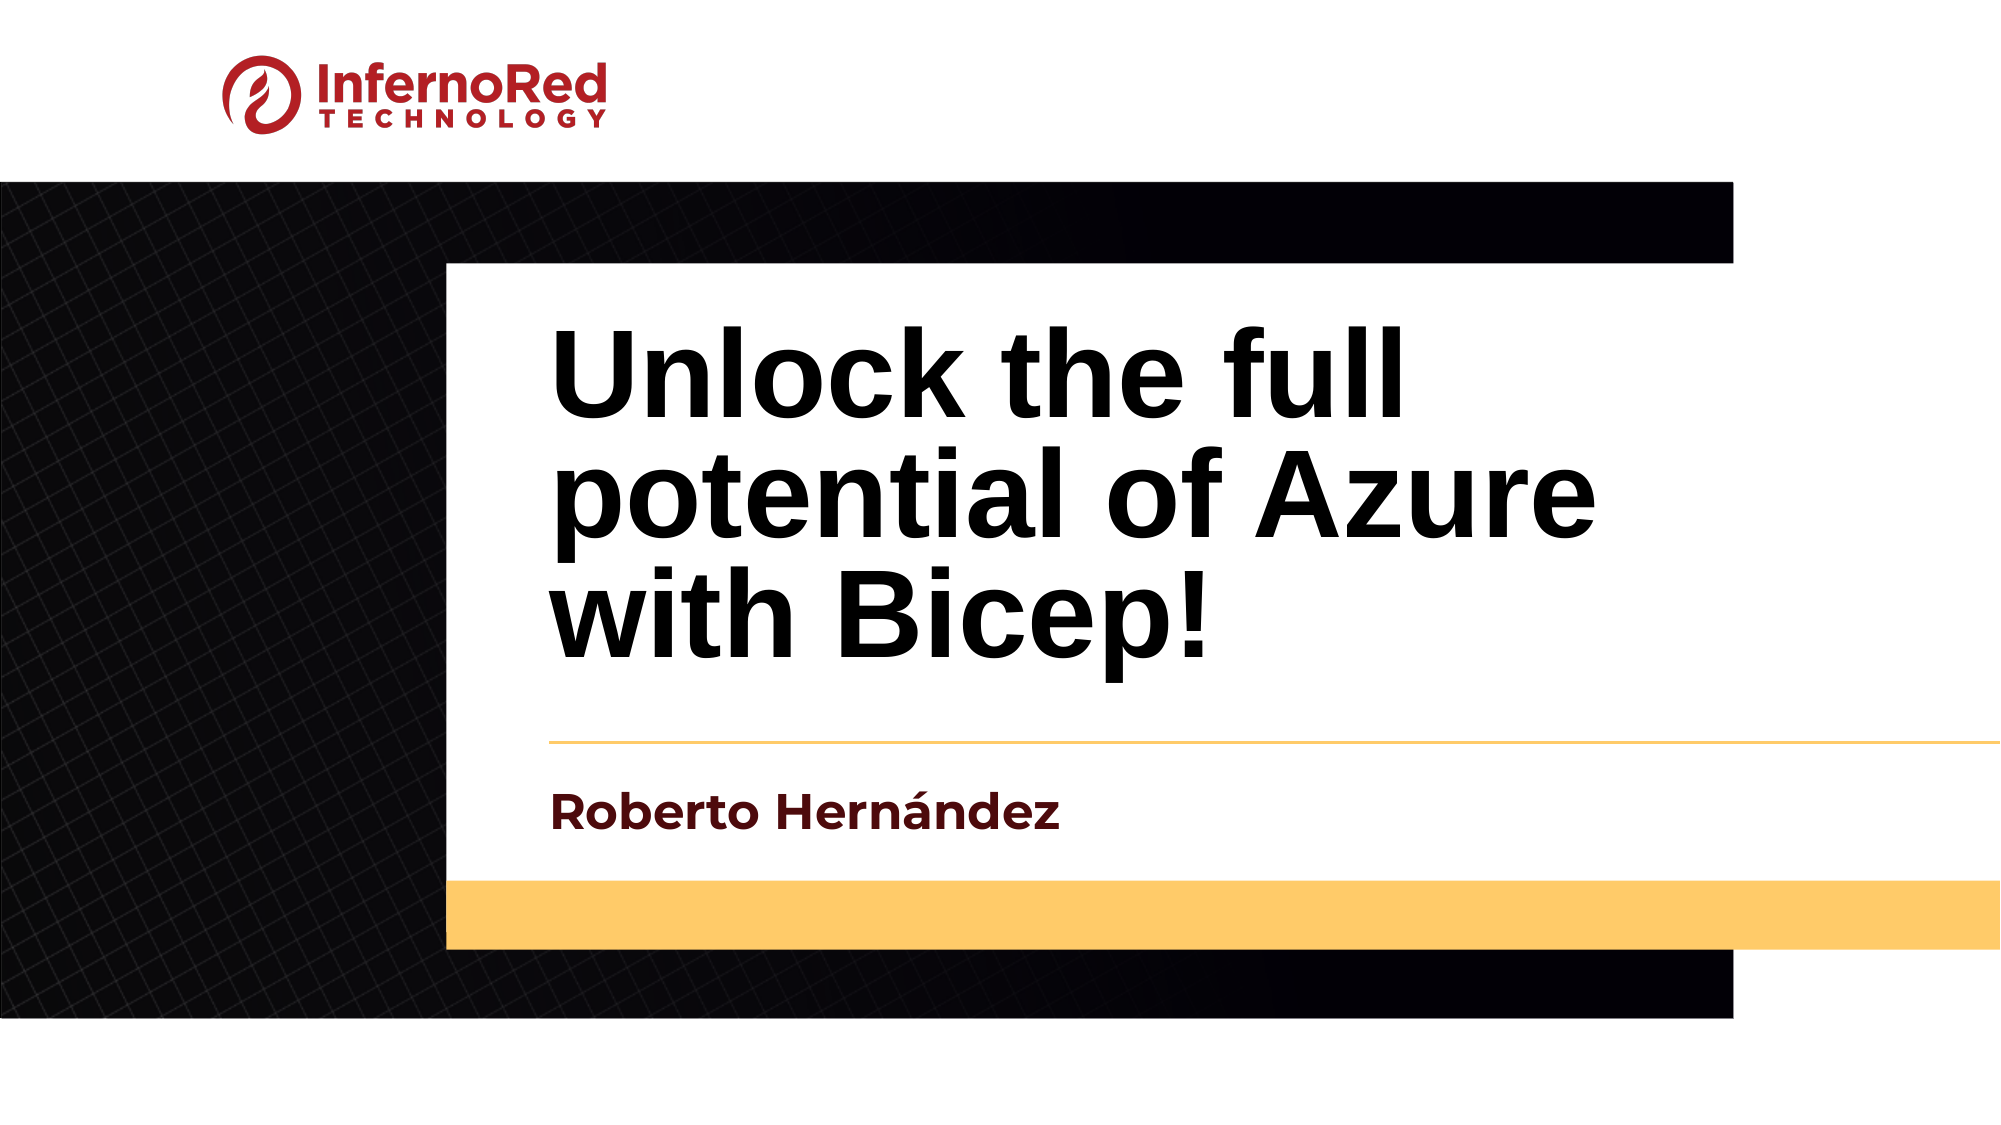

Unlock the full potential of Azure with Bicep!
Roberto Hernández